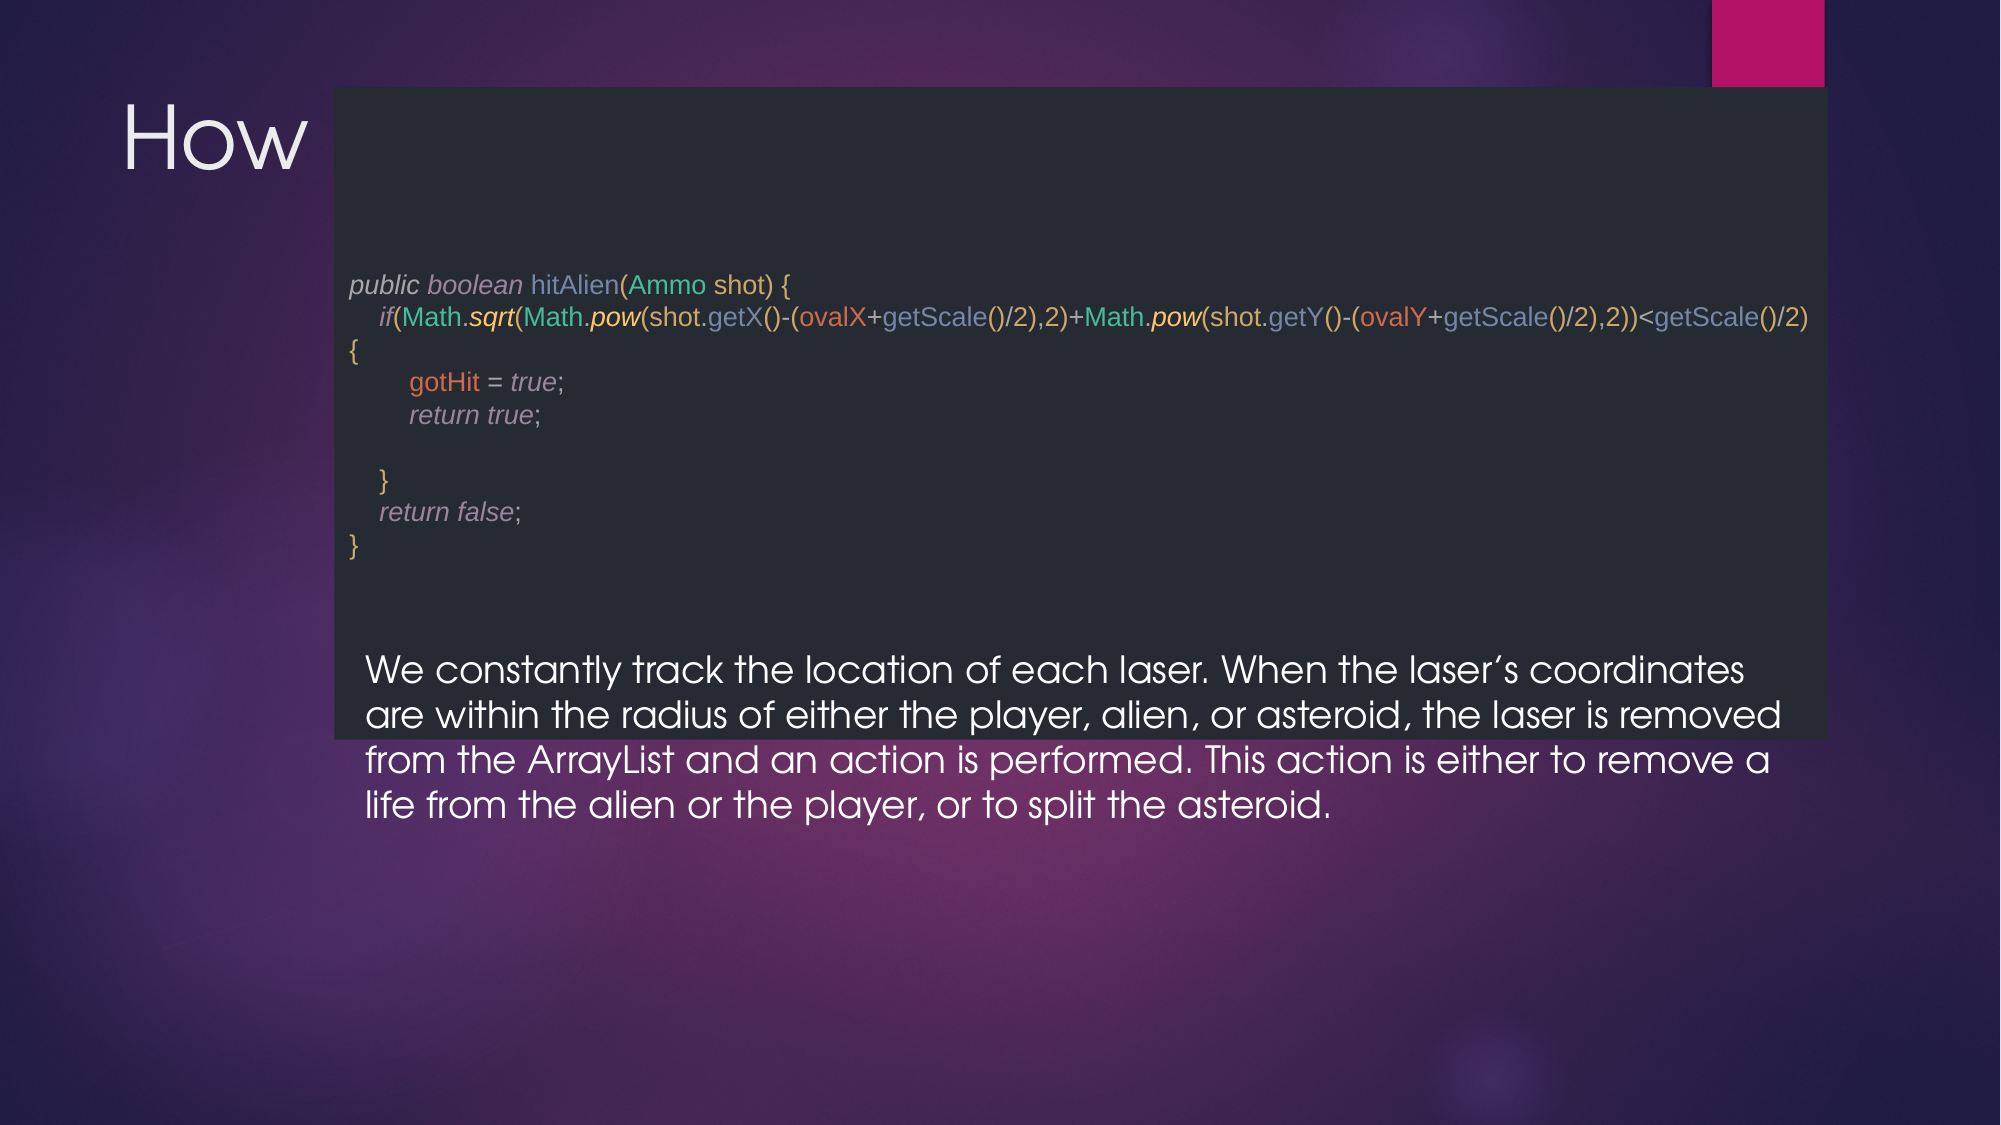

# How Laser Collision works
public boolean hitAlien(Ammo shot) {
    if(Math.sqrt(Math.pow(shot.getX()-(ovalX+getScale()/2),2)+Math.pow(shot.getY()-(ovalY+getScale()/2),2))<getScale()/2) {
        gotHit = true;
        return true;
    }
    return false;
}
We constantly track the location of each laser. When the laser’s coordinates are within the radius of either the player, alien, or asteroid, the laser is removed from the ArrayList and an action is performed. This action is either to remove a life from the alien or the player, or to split the asteroid.